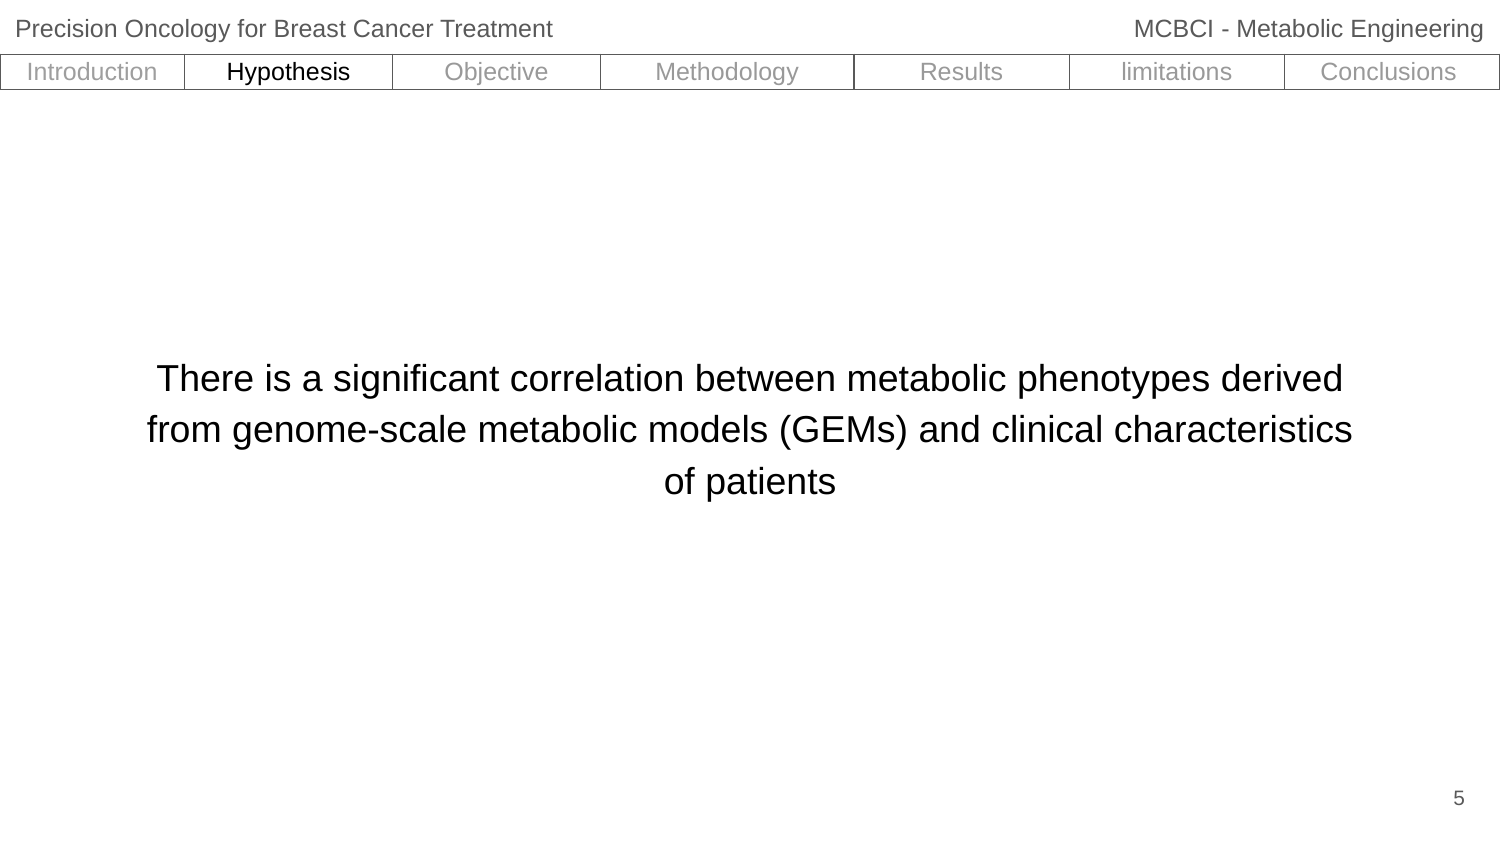

Precision Oncology for Breast Cancer Treatment
MCBCI - Metabolic Engineering
| Introduction | Hypothesis | Objective | Methodology | Results | limitations | Conclusions |
| --- | --- | --- | --- | --- | --- | --- |
There is a significant correlation between metabolic phenotypes derived from genome-scale metabolic models (GEMs) and clinical characteristics of patients
5